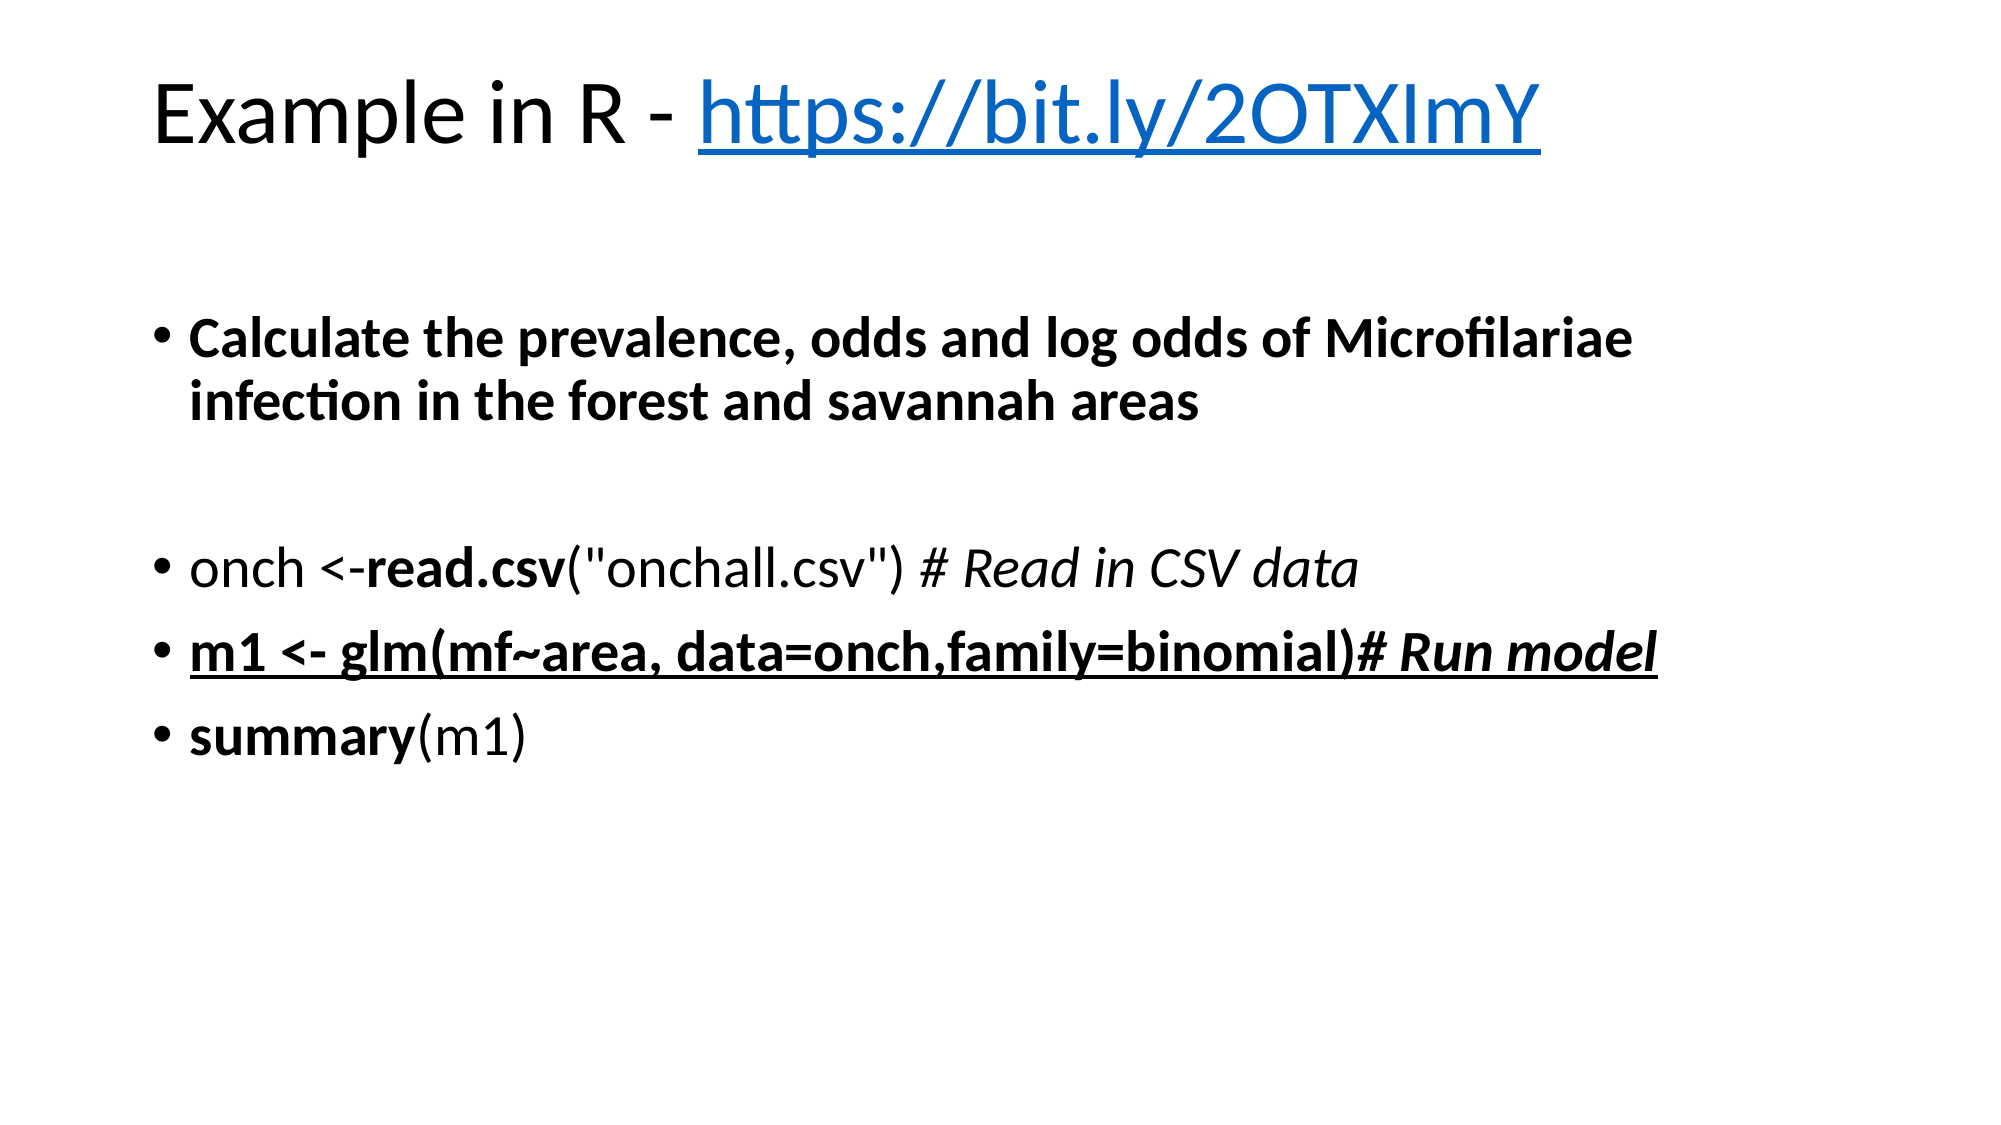

# Example in R - https://bit.ly/2OTXImY
Calculate the prevalence, odds and log odds of Microfilariae infection in the forest and savannah areas

onch <-read.csv("onchall.csv") # Read in CSV data
m1 <- glm(mf~area, data=onch,family=binomial)# Run model
summary(m1)